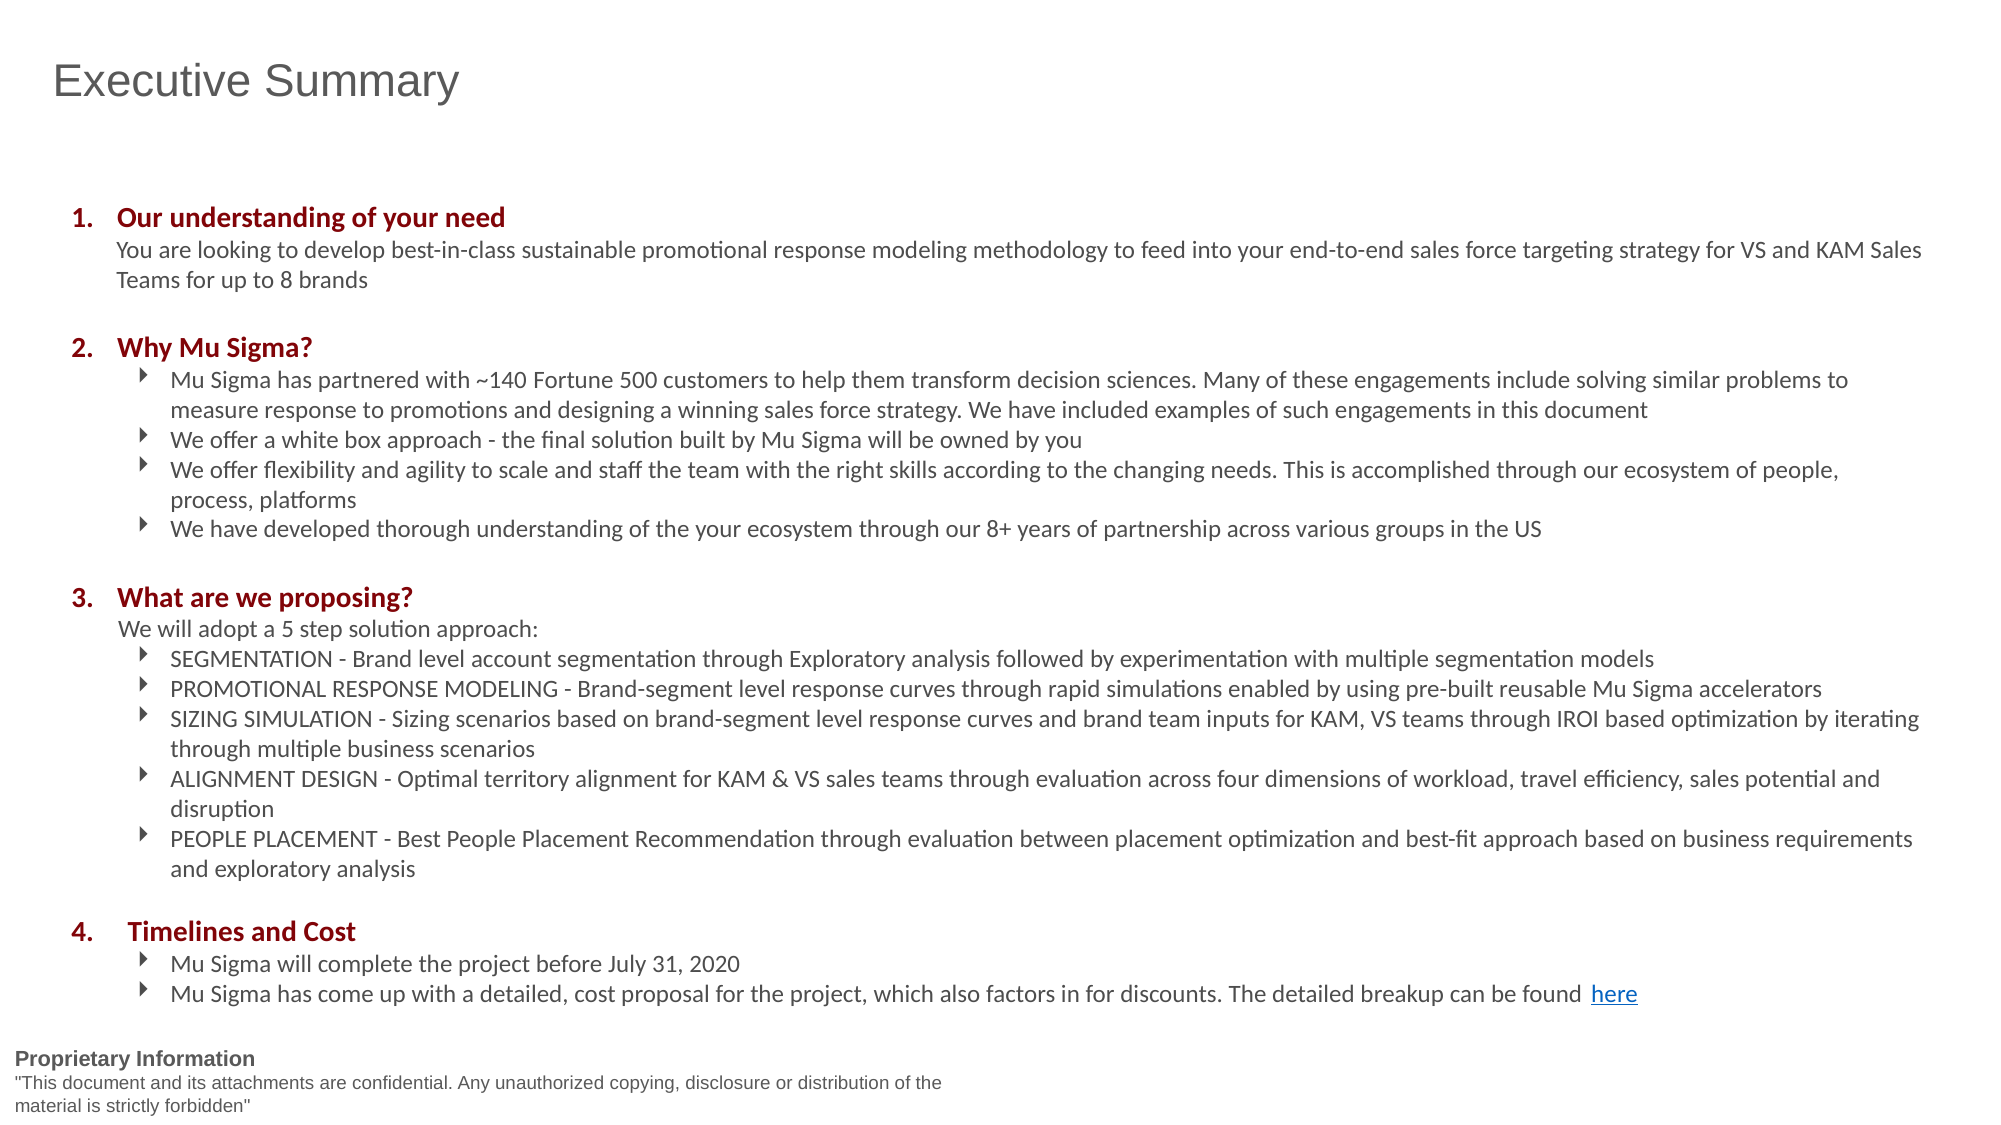

Executive Summary
Our understanding of your need
You are looking to develop best-in-class sustainable promotional response modeling methodology to feed into your end-to-end sales force targeting strategy for VS and KAM Sales Teams for up to 8 brands

Why Mu Sigma?
Mu Sigma has partnered with ~140 Fortune 500 customers to help them transform decision sciences. Many of these engagements include solving similar problems to measure response to promotions and designing a winning sales force strategy. We have included examples of such engagements in this document
We offer a white box approach - the final solution built by Mu Sigma will be owned by you
We offer flexibility and agility to scale and staff the team with the right skills according to the changing needs. This is accomplished through our ecosystem of people, process, platforms
We have developed thorough understanding of the your ecosystem through our 8+ years of partnership across various groups in the US

What are we proposing?
We will adopt a 5 step solution approach:
SEGMENTATION - Brand level account segmentation through Exploratory analysis followed by experimentation with multiple segmentation models
PROMOTIONAL RESPONSE MODELING - Brand-segment level response curves through rapid simulations enabled by using pre-built reusable Mu Sigma accelerators
SIZING SIMULATION - Sizing scenarios based on brand-segment level response curves and brand team inputs for KAM, VS teams through IROI based optimization by iterating through multiple business scenarios
ALIGNMENT DESIGN - Optimal territory alignment for KAM & VS sales teams through evaluation across four dimensions of workload, travel efficiency, sales potential and disruption
PEOPLE PLACEMENT - Best People Placement Recommendation through evaluation between placement optimization and best-fit approach based on business requirements and exploratory analysis

Timelines and Cost
Mu Sigma will complete the project before July 31, 2020
Mu Sigma has come up with a detailed, cost proposal for the project, which also factors in for discounts. The detailed breakup can be found here